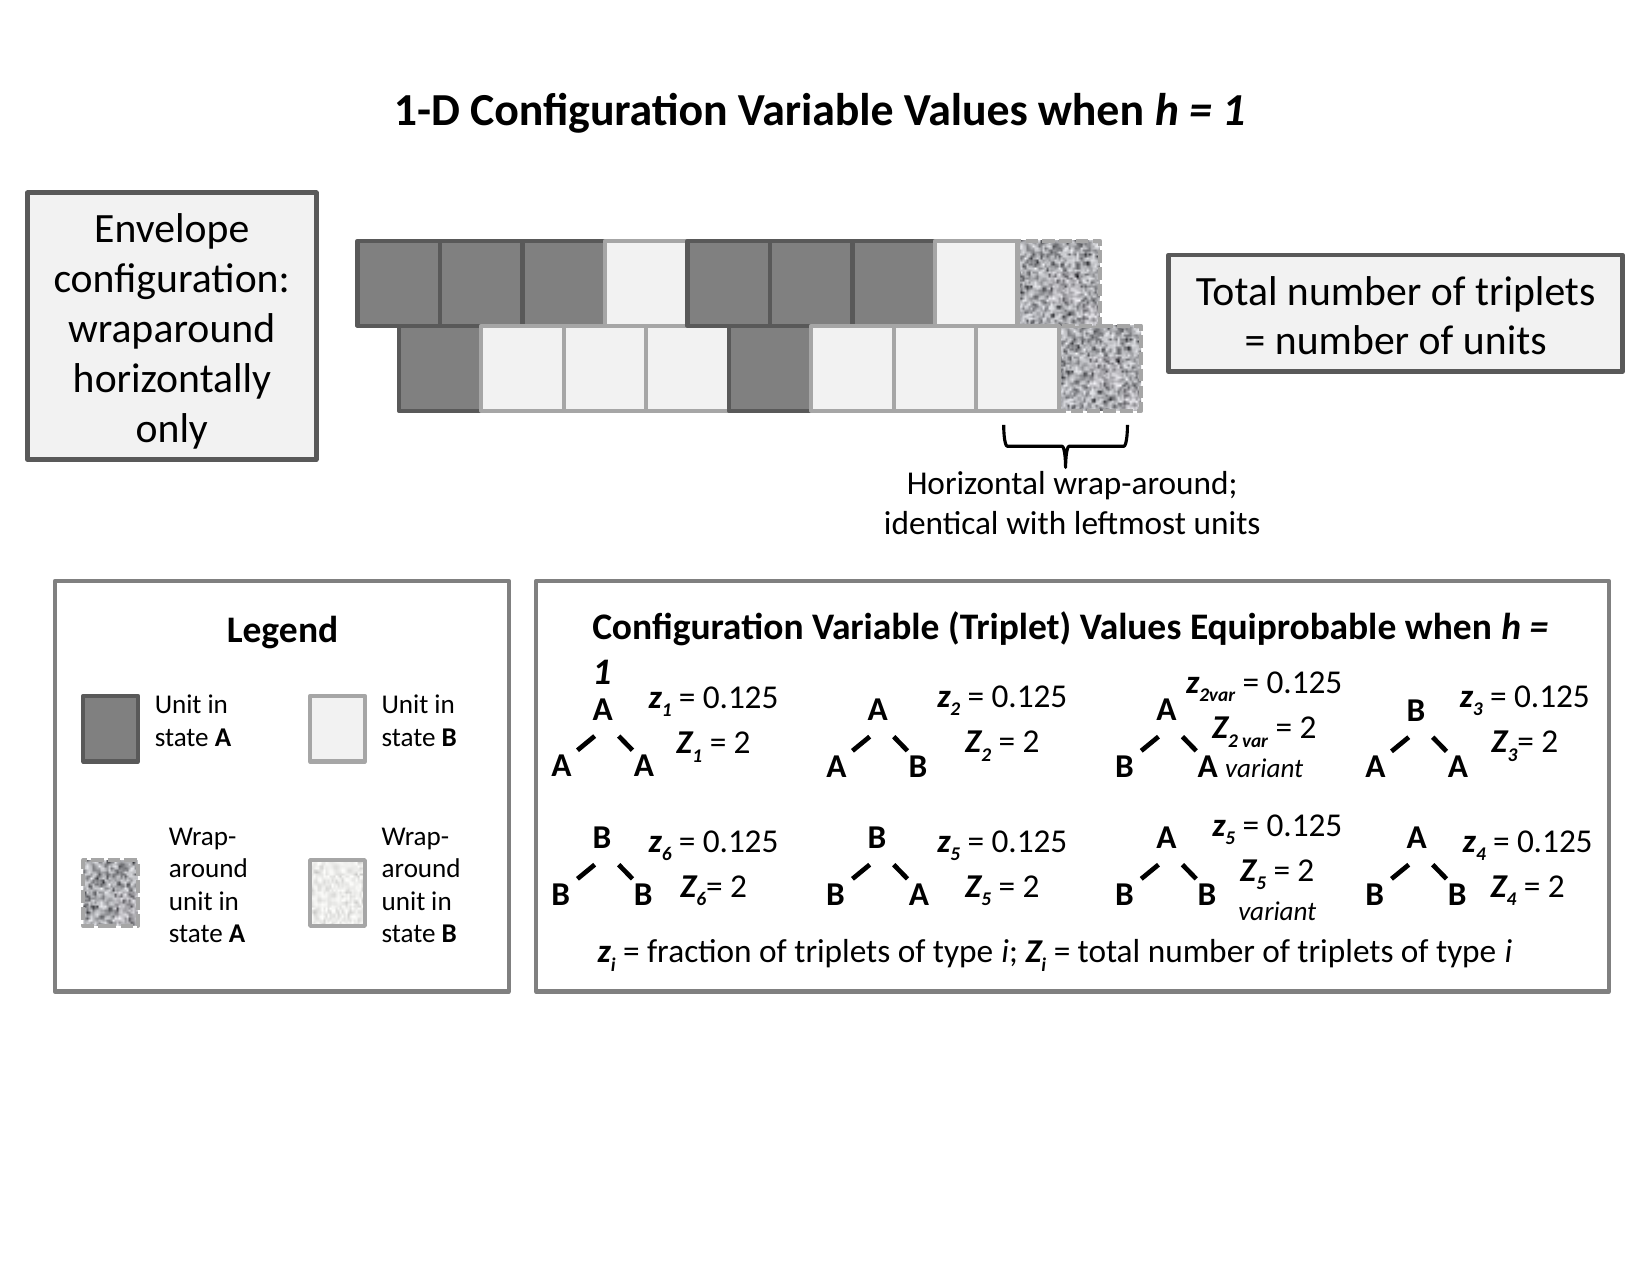

1-D Configuration Variable Values when h = 1
Envelope configuration: wraparound horizontally only

Total number of triplets = number of units

Horizontal wrap-around; identical with leftmost units

Legend
Unit in state A
Unit in state B

Wrap-around unit in state A
Wrap-around unit in state B

Configuration Variable (Triplet) Values Equiprobable when h = 1
z1 = 0.125
Z1 = 2
z2var = 0.125
Z2 var = 2
variant
z2 = 0.125
Z2 = 2
z3 = 0.125
Z3= 2
A
A
A
A
A
B
A
B
A
B
A
A
z5 = 0.125
Z5 = 2
variant
B
B
B
B
B
A
A
B
B
A
B
B
z6 = 0.125
Z6= 2
z5 = 0.125
Z5 = 2
z4 = 0.125
Z4 = 2
zi = fraction of triplets of type i; Zi = total number of triplets of type i